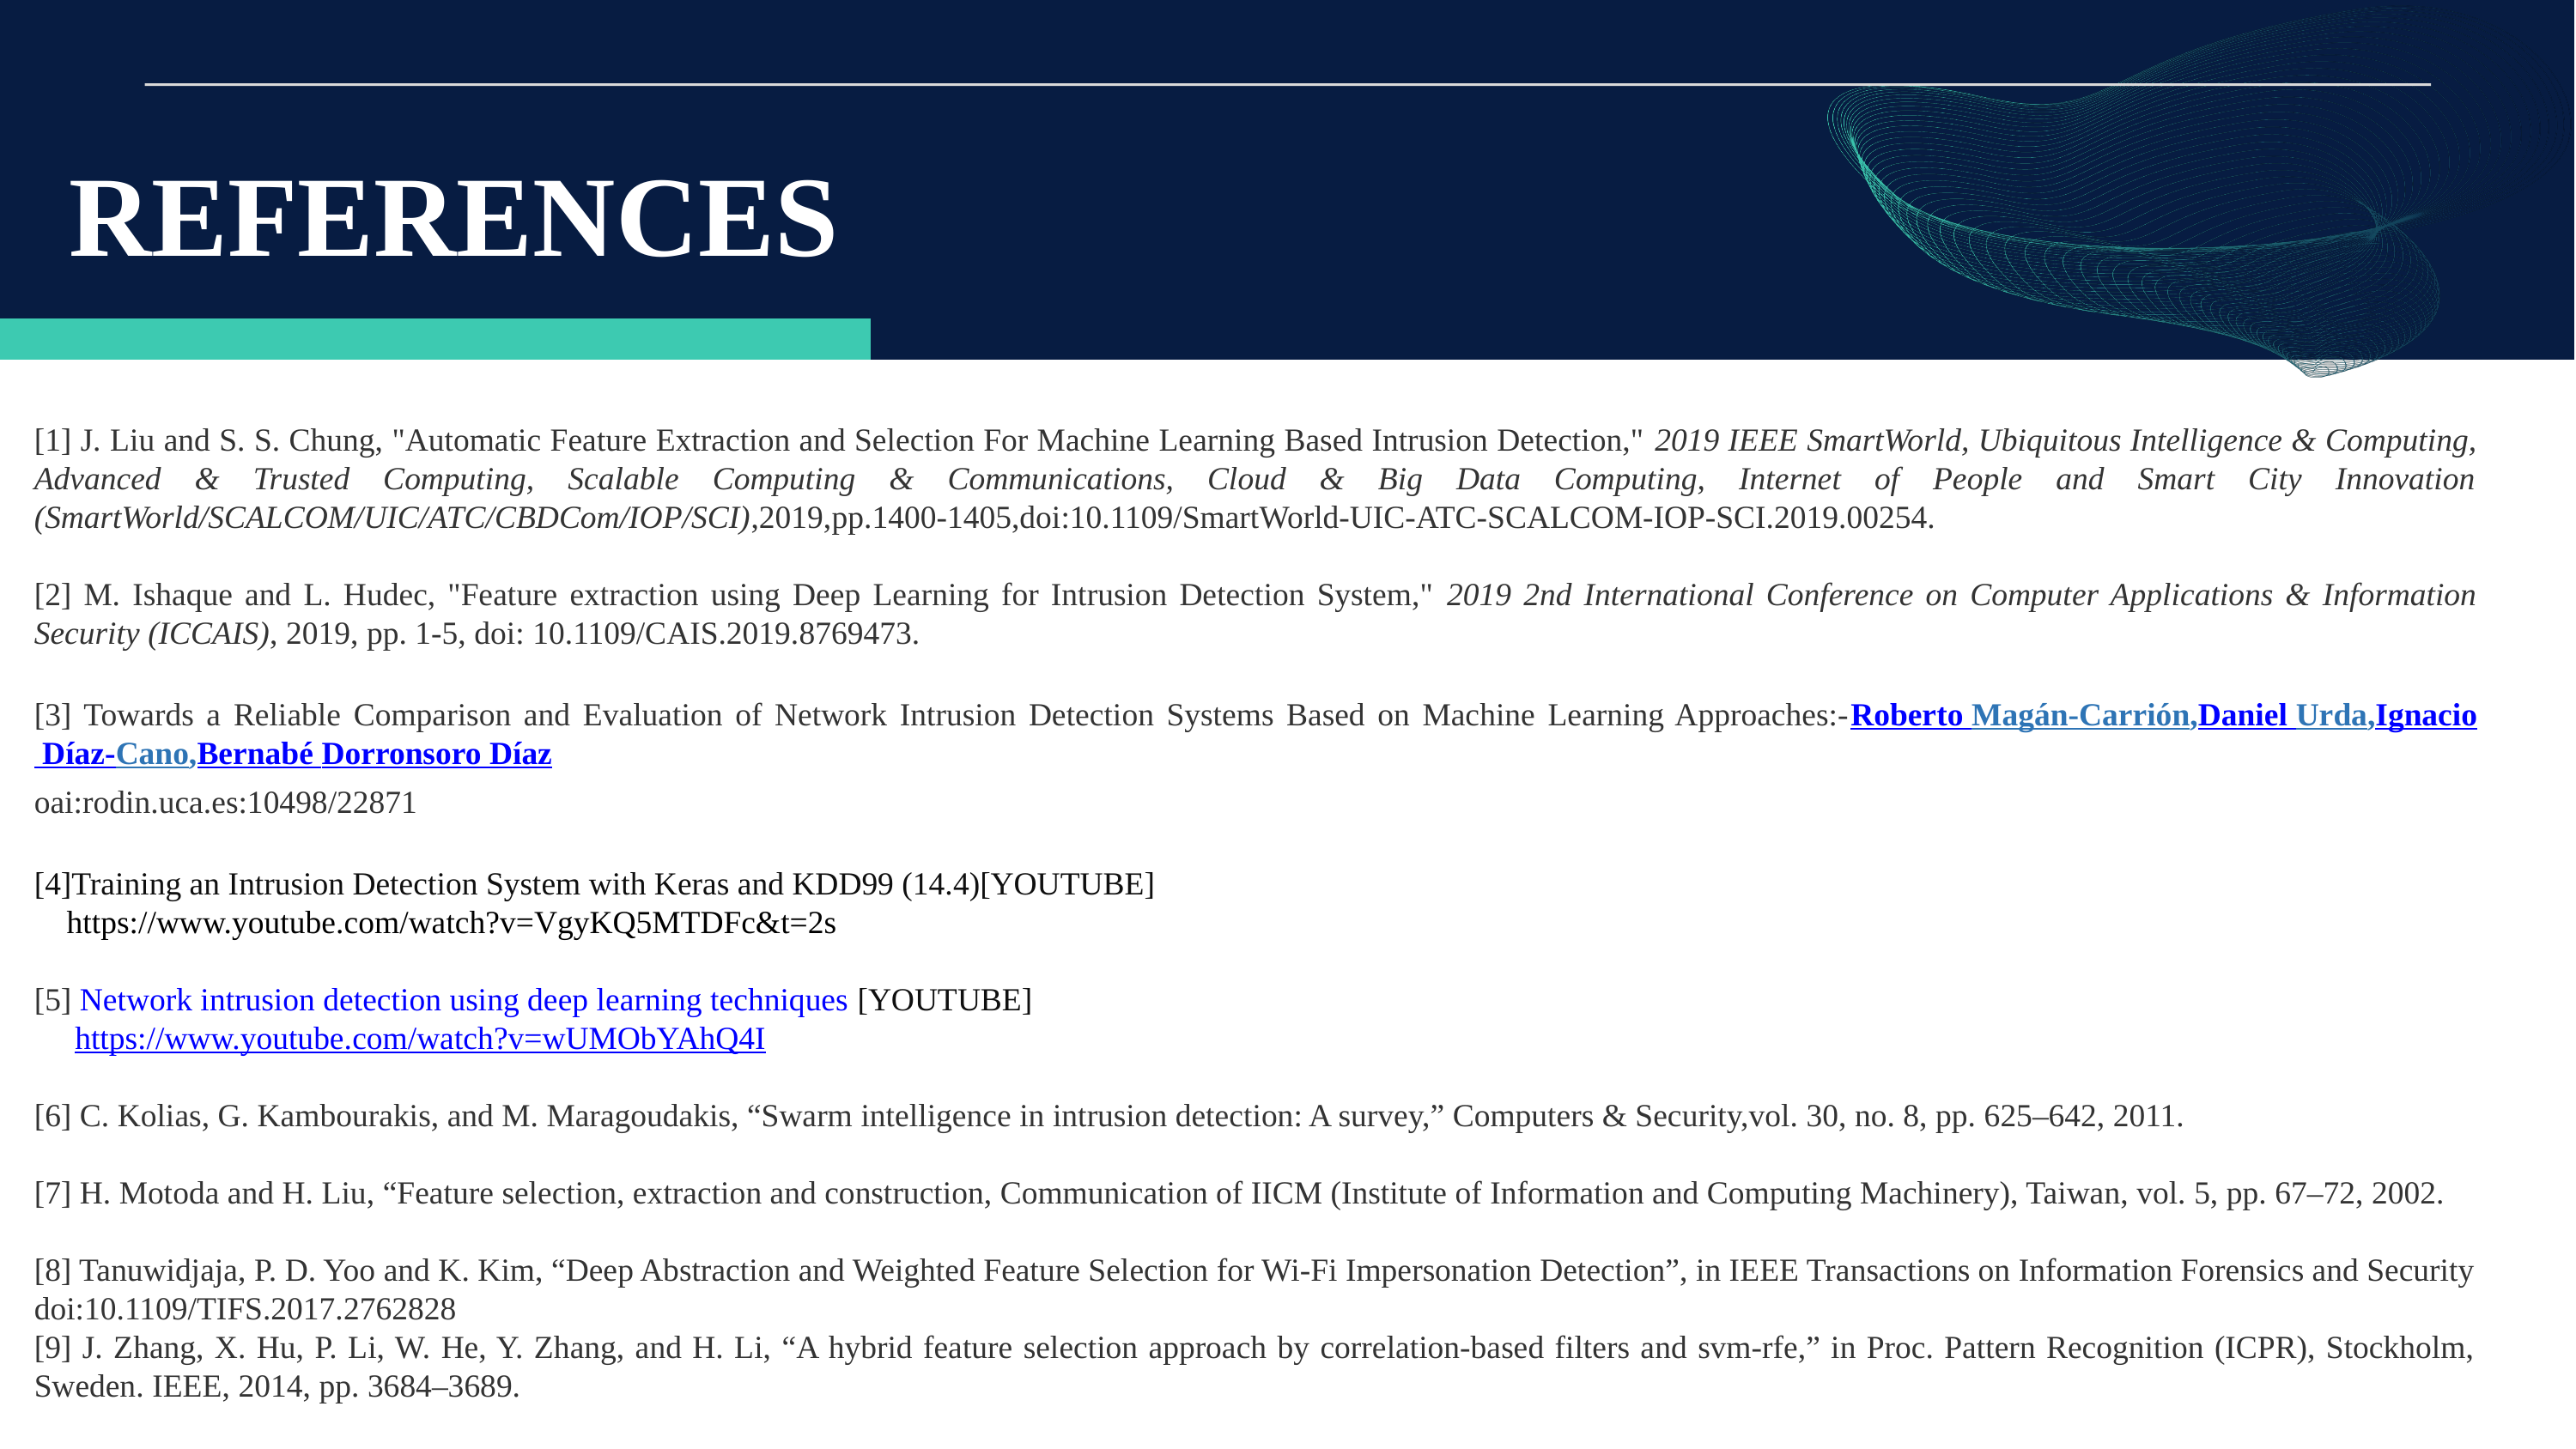

REFERENCES

[1] J. Liu and S. S. Chung, "Automatic Feature Extraction and Selection For Machine Learning Based Intrusion Detection," 2019 IEEE SmartWorld, Ubiquitous Intelligence & Computing, Advanced & Trusted Computing, Scalable Computing & Communications, Cloud & Big Data Computing, Internet of People and Smart City Innovation (SmartWorld/SCALCOM/UIC/ATC/CBDCom/IOP/SCI),2019,pp.1400-1405,doi:10.1109/SmartWorld-UIC-ATC-SCALCOM-IOP-SCI.2019.00254.

[2] M. Ishaque and L. Hudec, "Feature extraction using Deep Learning for Intrusion Detection System," 2019 2nd International Conference on Computer Applications & Information Security (ICCAIS), 2019, pp. 1-5, doi: 10.1109/CAIS.2019.8769473.
[3] Towards a Reliable Comparison and Evaluation of Network Intrusion Detection Systems Based on Machine Learning Approaches:-Roberto Magán-Carrión,Daniel Urda,Ignacio Díaz-Cano,Bernabé Dorronsoro Díaz
oai:rodin.uca.es:10498/22871
[4]Training an Intrusion Detection System with Keras and KDD99 (14.4)[YOUTUBE]
    https://www.youtube.com/watch?v=VgyKQ5MTDFc&t=2s

[5] Network intrusion detection using deep learning techniques [YOUTUBE]
     https://www.youtube.com/watch?v=wUMObYAhQ4I

[6] C. Kolias, G. Kambourakis, and M. Maragoudakis, “Swarm intelligence in intrusion detection: A survey,” Computers & Security,vol. 30, no. 8, pp. 625–642, 2011.

[7] H. Motoda and H. Liu, “Feature selection, extraction and construction, Communication of IICM (Institute of Information and Computing Machinery), Taiwan, vol. 5, pp. 67–72, 2002.

[8] Tanuwidjaja, P. D. Yoo and K. Kim, “Deep Abstraction and Weighted Feature Selection for Wi-Fi Impersonation Detection”, in IEEE Transactions on Information Forensics and Security doi:10.1109/TIFS.2017.2762828
[9] J. Zhang, X. Hu, P. Li, W. He, Y. Zhang, and H. Li, “A hybrid feature selection approach by correlation-based filters and svm-rfe,” in Proc. Pattern Recognition (ICPR), Stockholm, Sweden. IEEE, 2014, pp. 3684–3689.